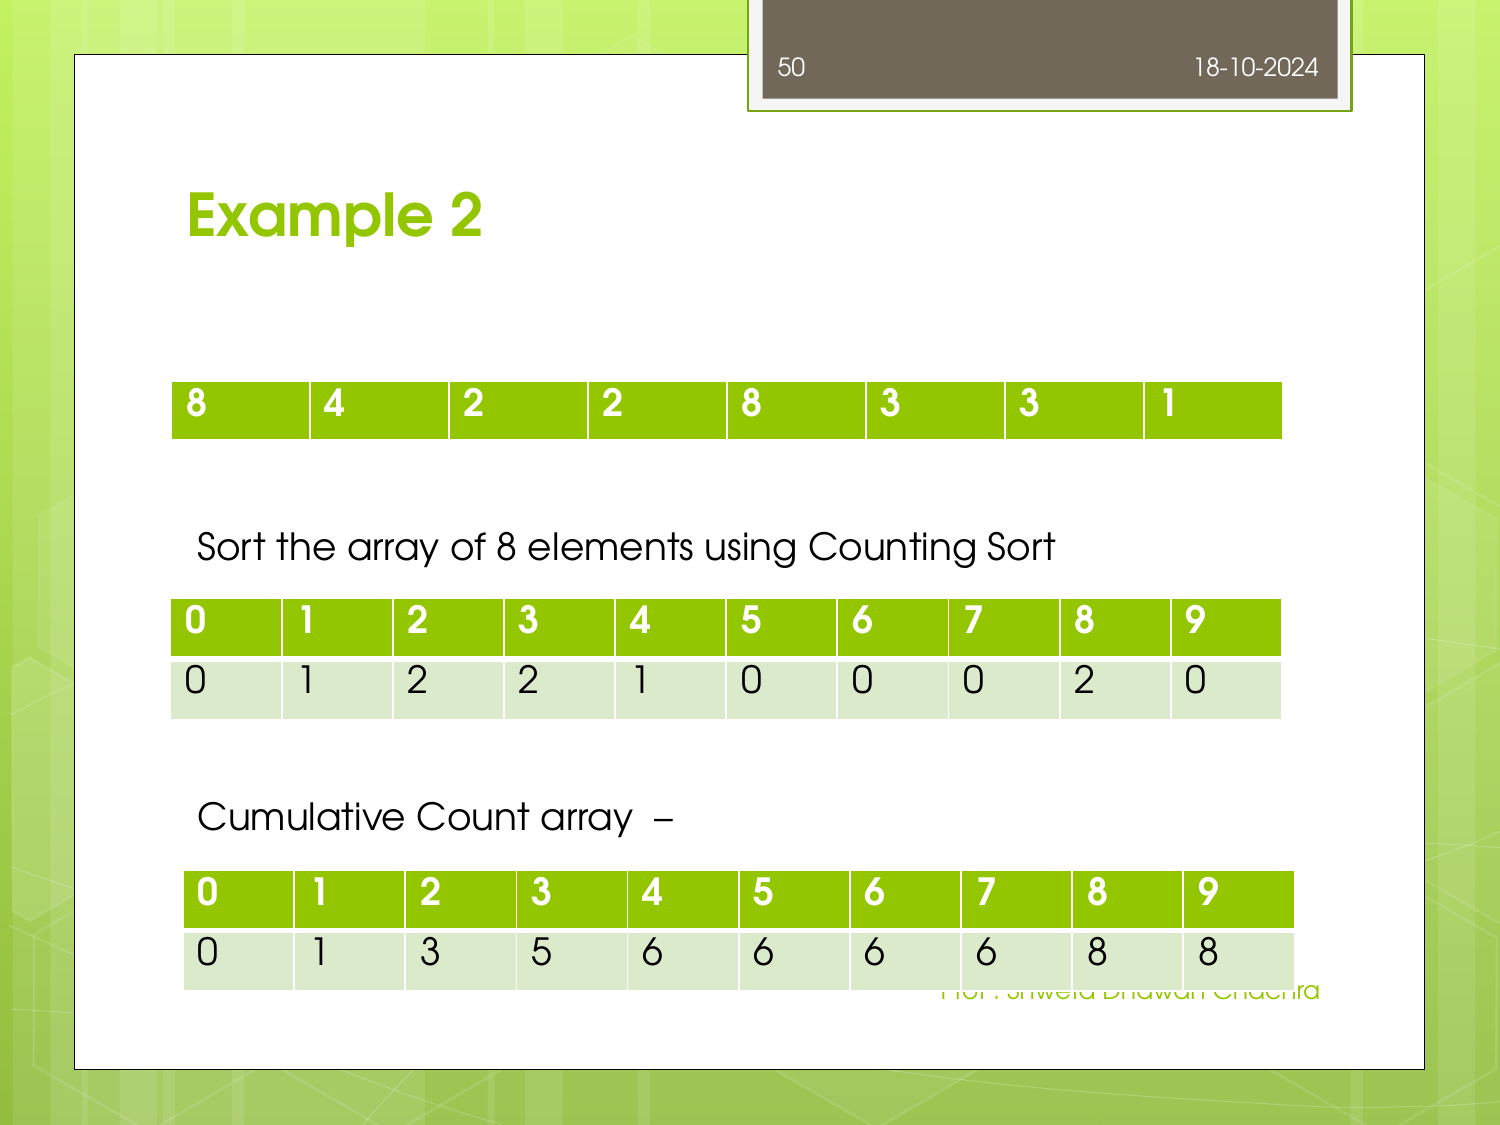

50
18-10-2024
# Example 2
| 8 | 4 | 2 | 2 | 8 | 3 | 3 | 1 |
| --- | --- | --- | --- | --- | --- | --- | --- |
Sort the array of 8 elements using Counting Sort

Cumulative Count array  –

| 0 | 1 | 2 | 3 | 4 | 5 | 6 | 7 | 8 | 9 |
| --- | --- | --- | --- | --- | --- | --- | --- | --- | --- |
| 0 | 1 | 2 | 2 | 1 | 0 | 0 | 0 | 2 | 0 |
| 0 | 1 | 2 | 3 | 4 | 5 | 6 | 7 | 8 | 9 |
| --- | --- | --- | --- | --- | --- | --- | --- | --- | --- |
| 0 | 1 | 3 | 5 | 6 | 6 | 6 | 6 | 8 | 8 |
Prof . Shweta Dhawan Chachra